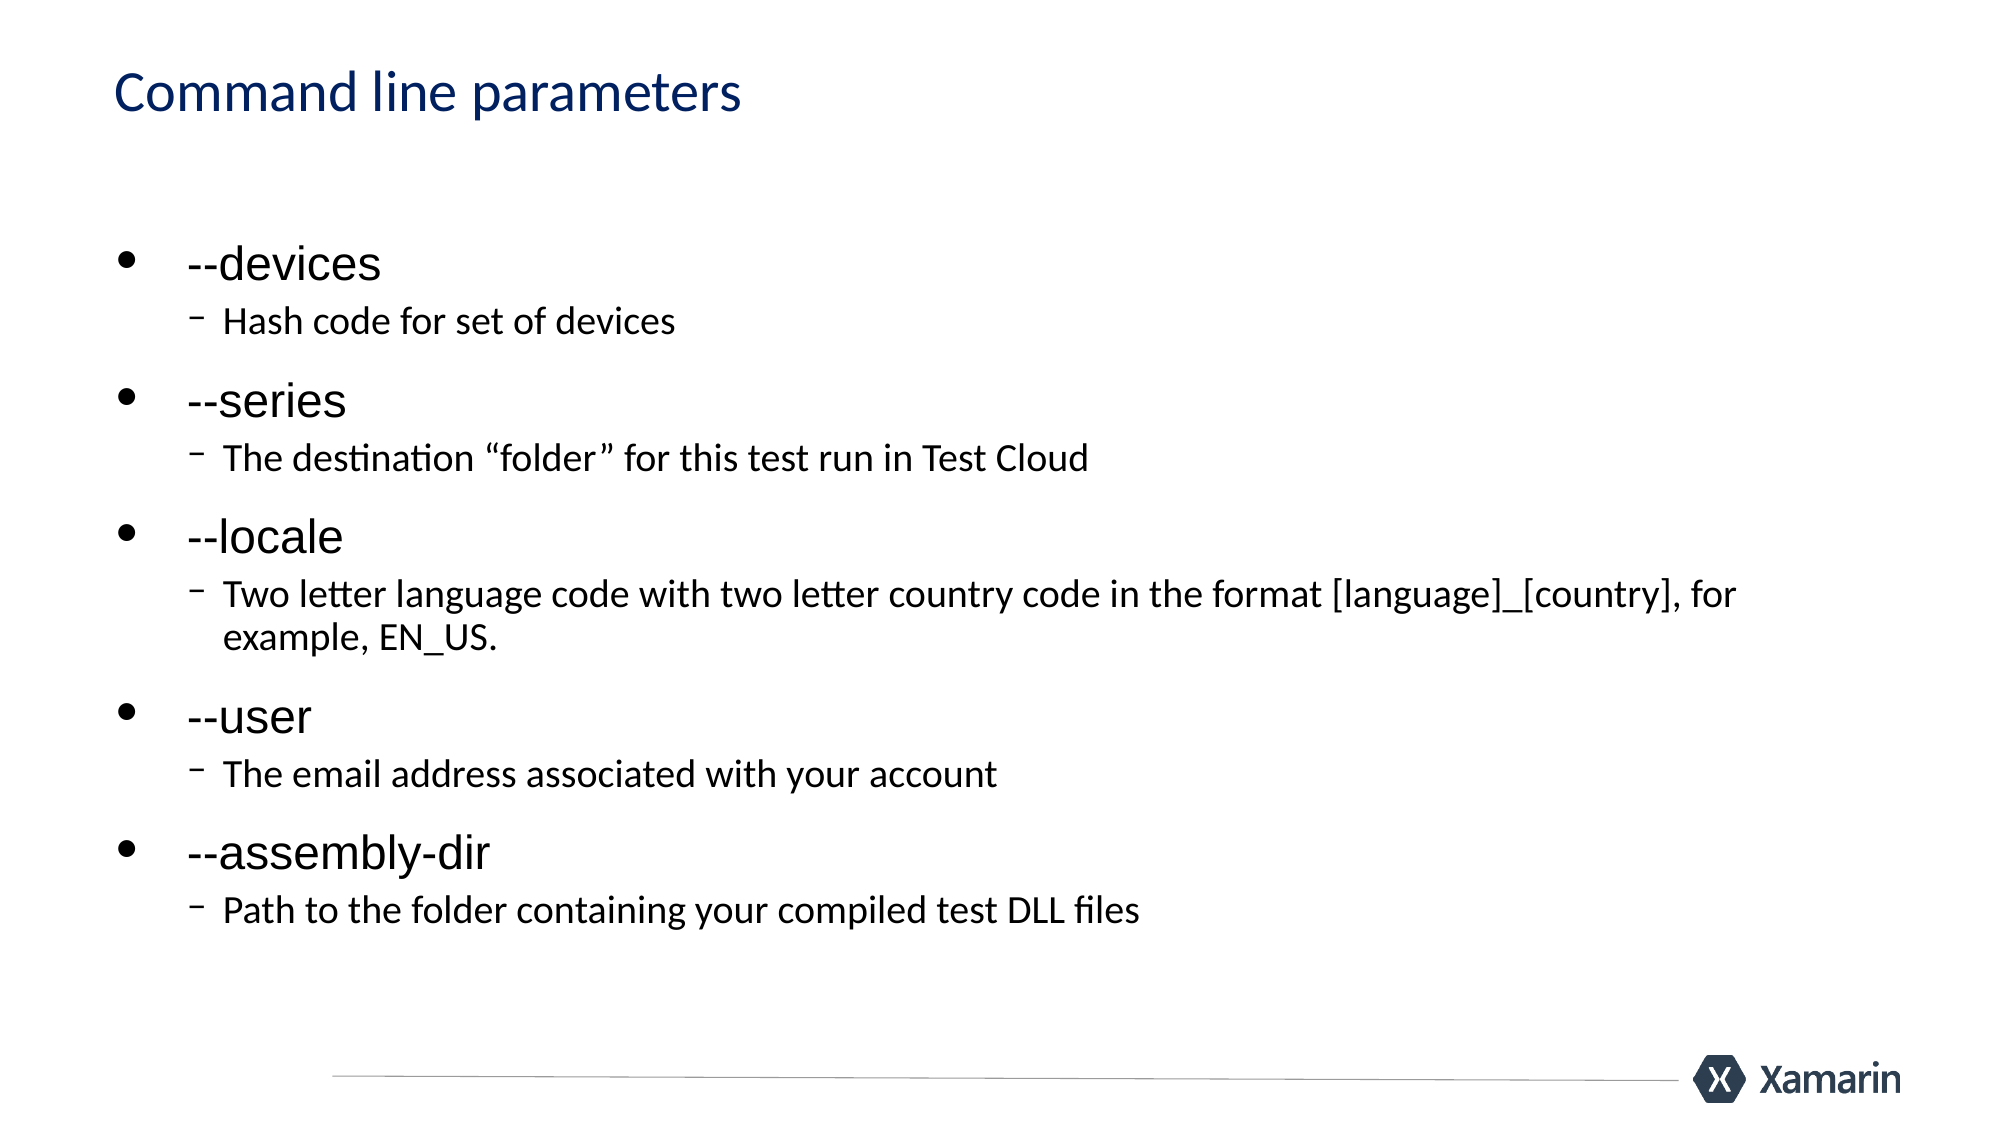

# Command line parameters
--devices
Hash code for set of devices
--series
The destination “folder” for this test run in Test Cloud
--locale
Two letter language code with two letter country code in the format [language]_[country], for example, EN_US.
--user
The email address associated with your account
--assembly-dir
Path to the folder containing your compiled test DLL files